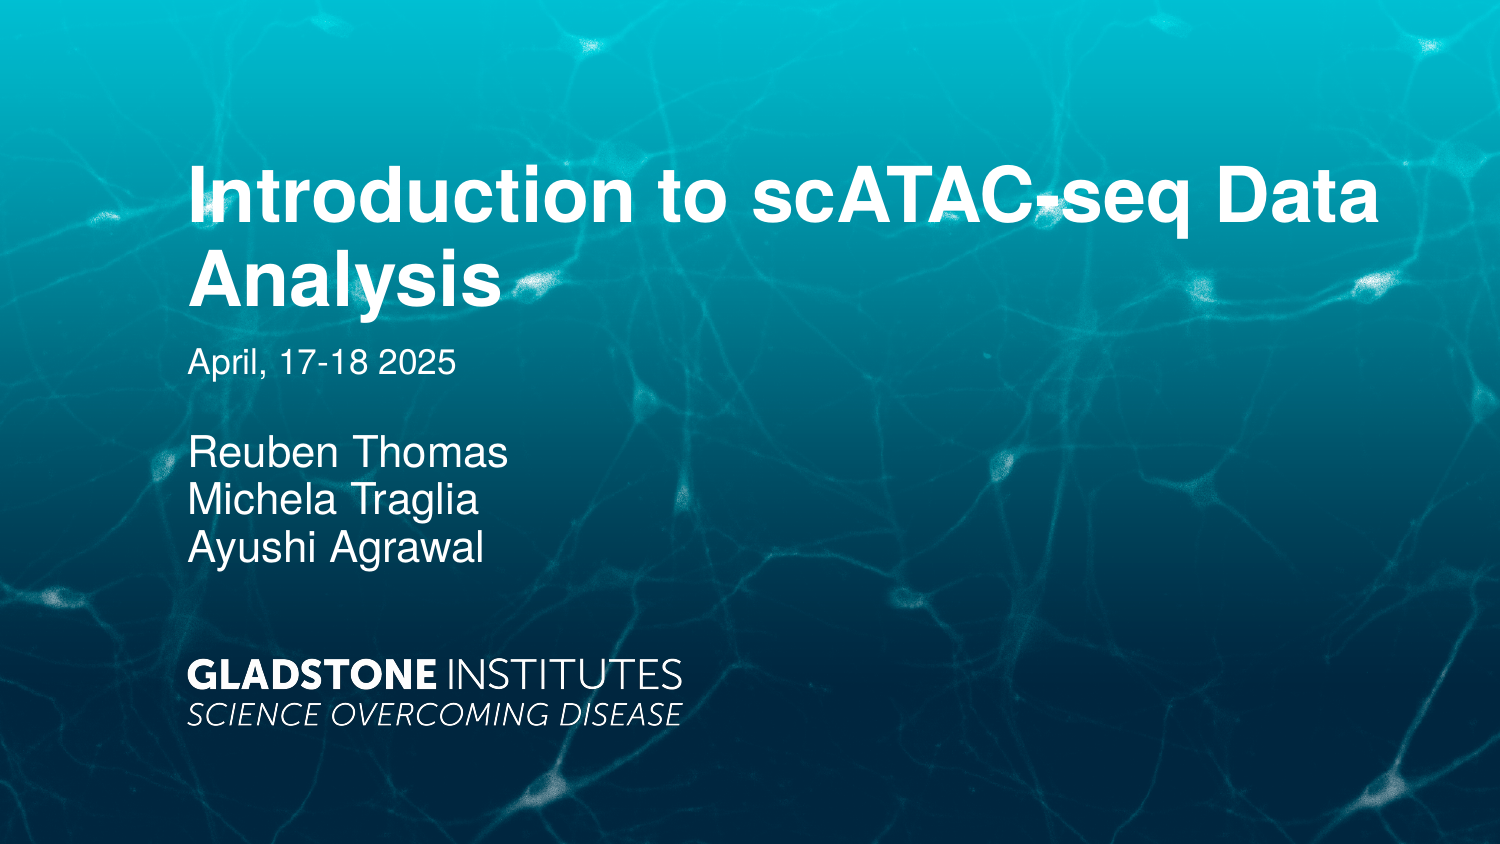

# Introduction to scATAC-seq Data Analysis
April, 17-18 2025

Reuben Thomas
Michela Traglia
Ayushi Agrawal